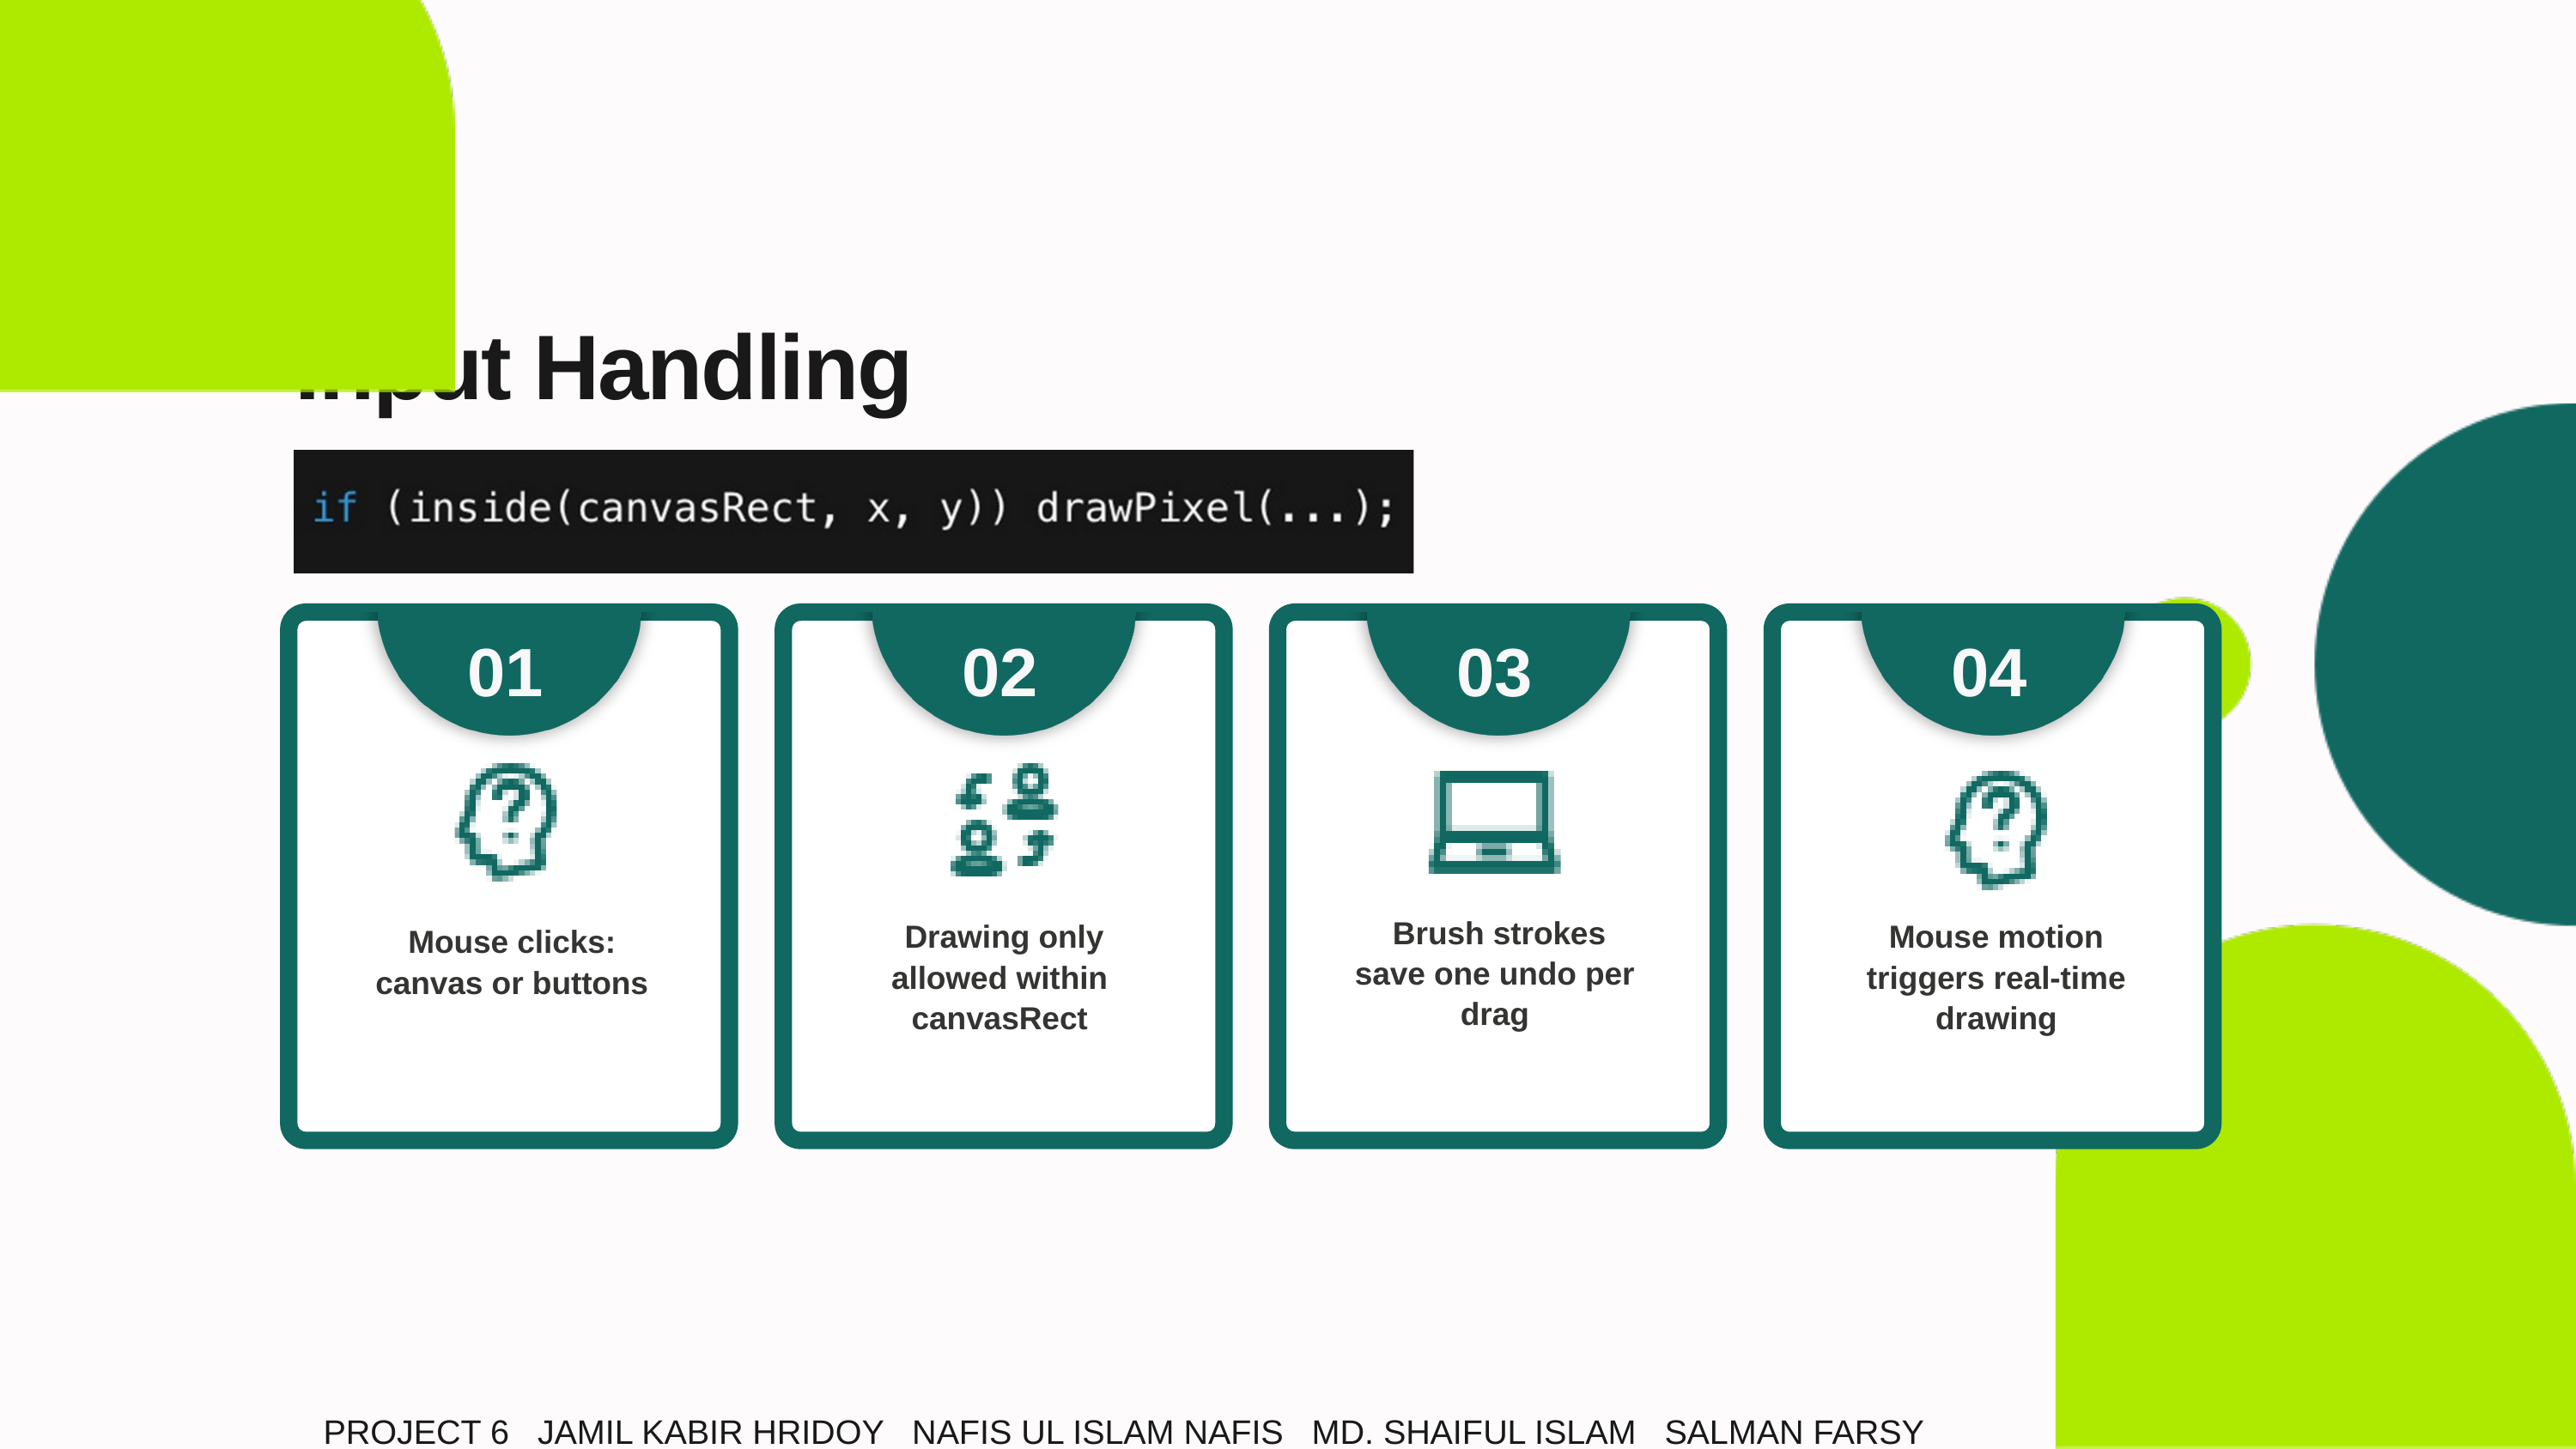

Input Handling

01
02
03
04

 Brush strokes save one undo per drag
 Drawing only allowed within canvasRect
Mouse motion triggers real-time drawing
Mouse clicks:
canvas or buttons

PROJECT 6   JAMIL KABIR HRIDOY   NAFIS UL ISLAM NAFIS   MD. SHAIFUL ISLAM   SALMAN FARSY